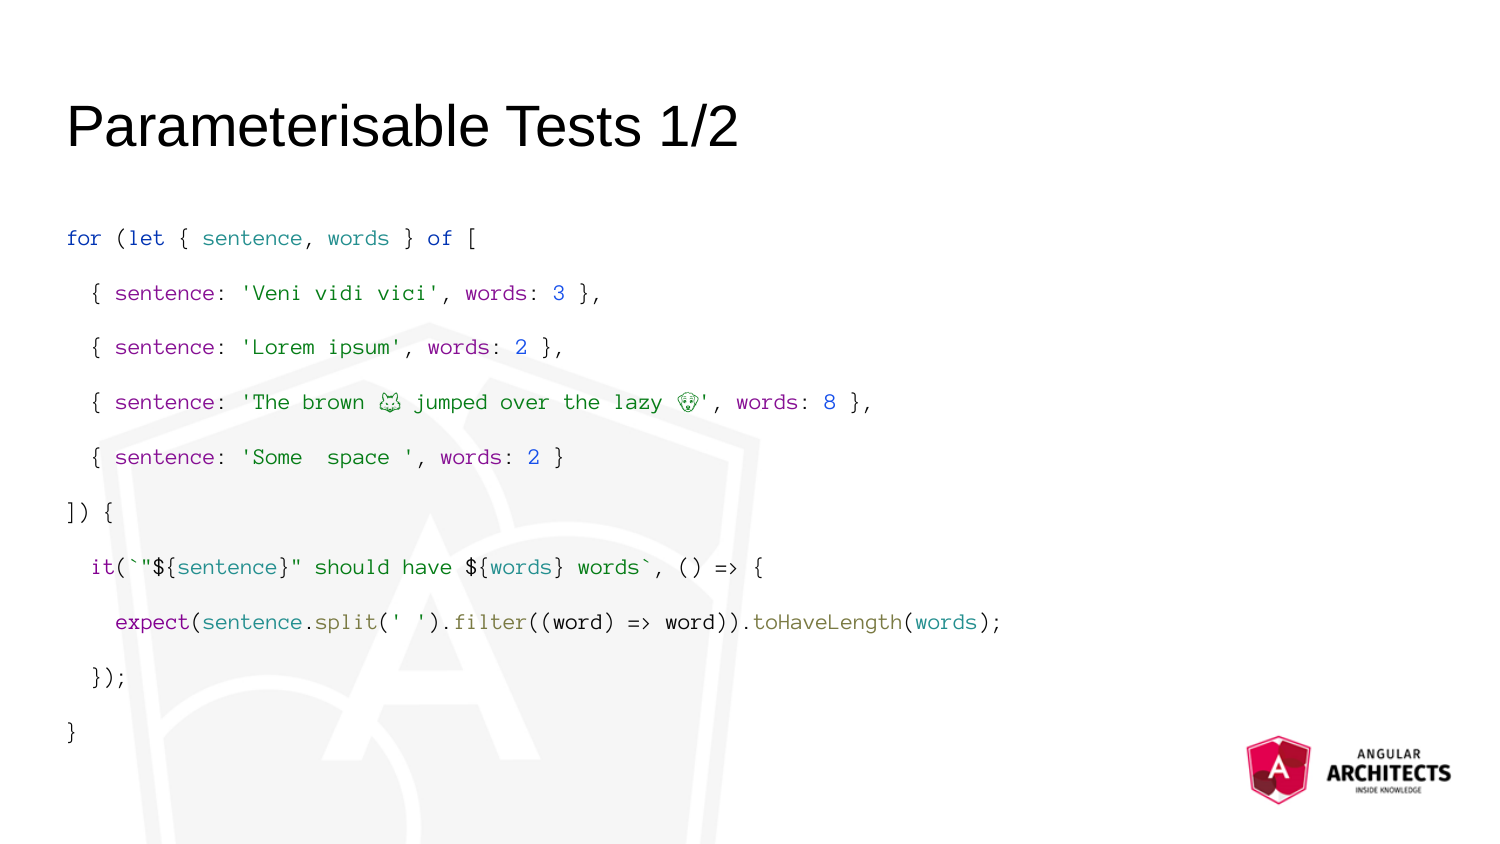

# Parameterisable Tests 1/2
for (let { sentence, words } of [
  { sentence: 'Veni vidi vici', words: 3 },
  { sentence: 'Lorem ipsum', words: 2 },
  { sentence: 'The brown 🦊 jumped over the lazy 🐶', words: 8 },
  { sentence: 'Some  space ', words: 2 }
]) {
  it(`"${sentence}" should have ${words} words`, () => {
    expect(sentence.split(' ').filter((word) => word)).toHaveLength(words);
  });
}